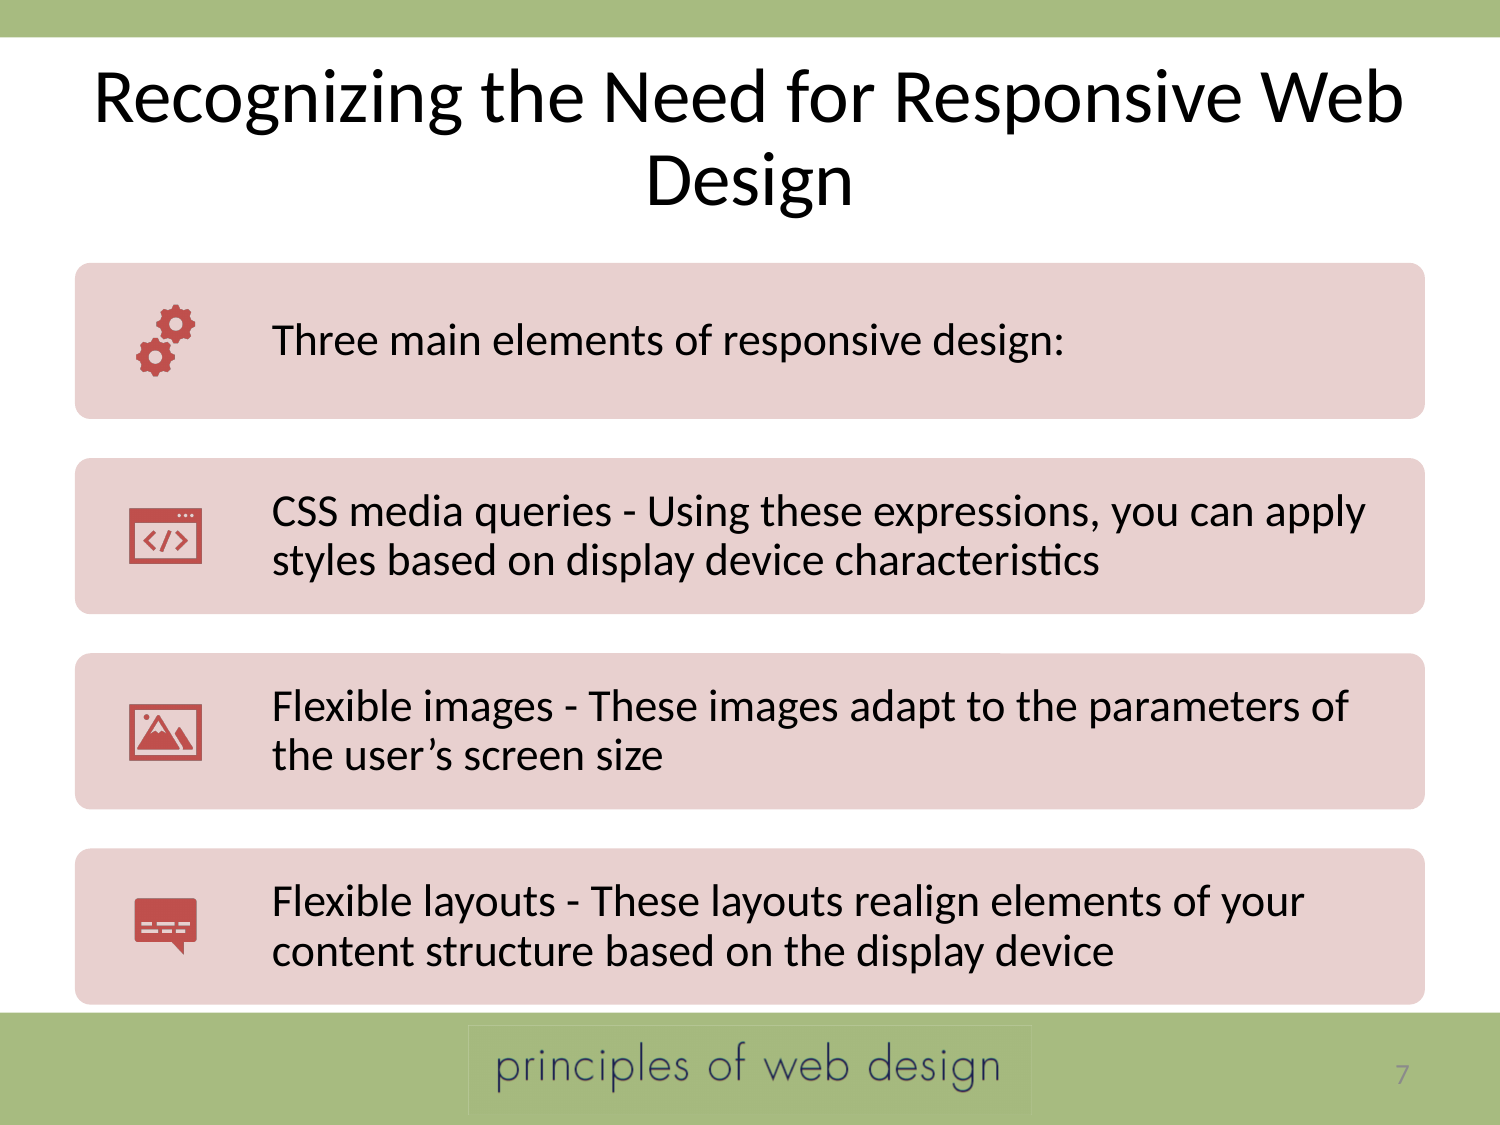

# Recognizing the Need for Responsive Web Design
Three main elements of responsive design:
CSS media queries - Using these expressions, you can apply styles based on display device characteristics
Flexible images - These images adapt to the parameters of the user’s screen size
Flexible layouts - These layouts realign elements of your content structure based on the display device
7